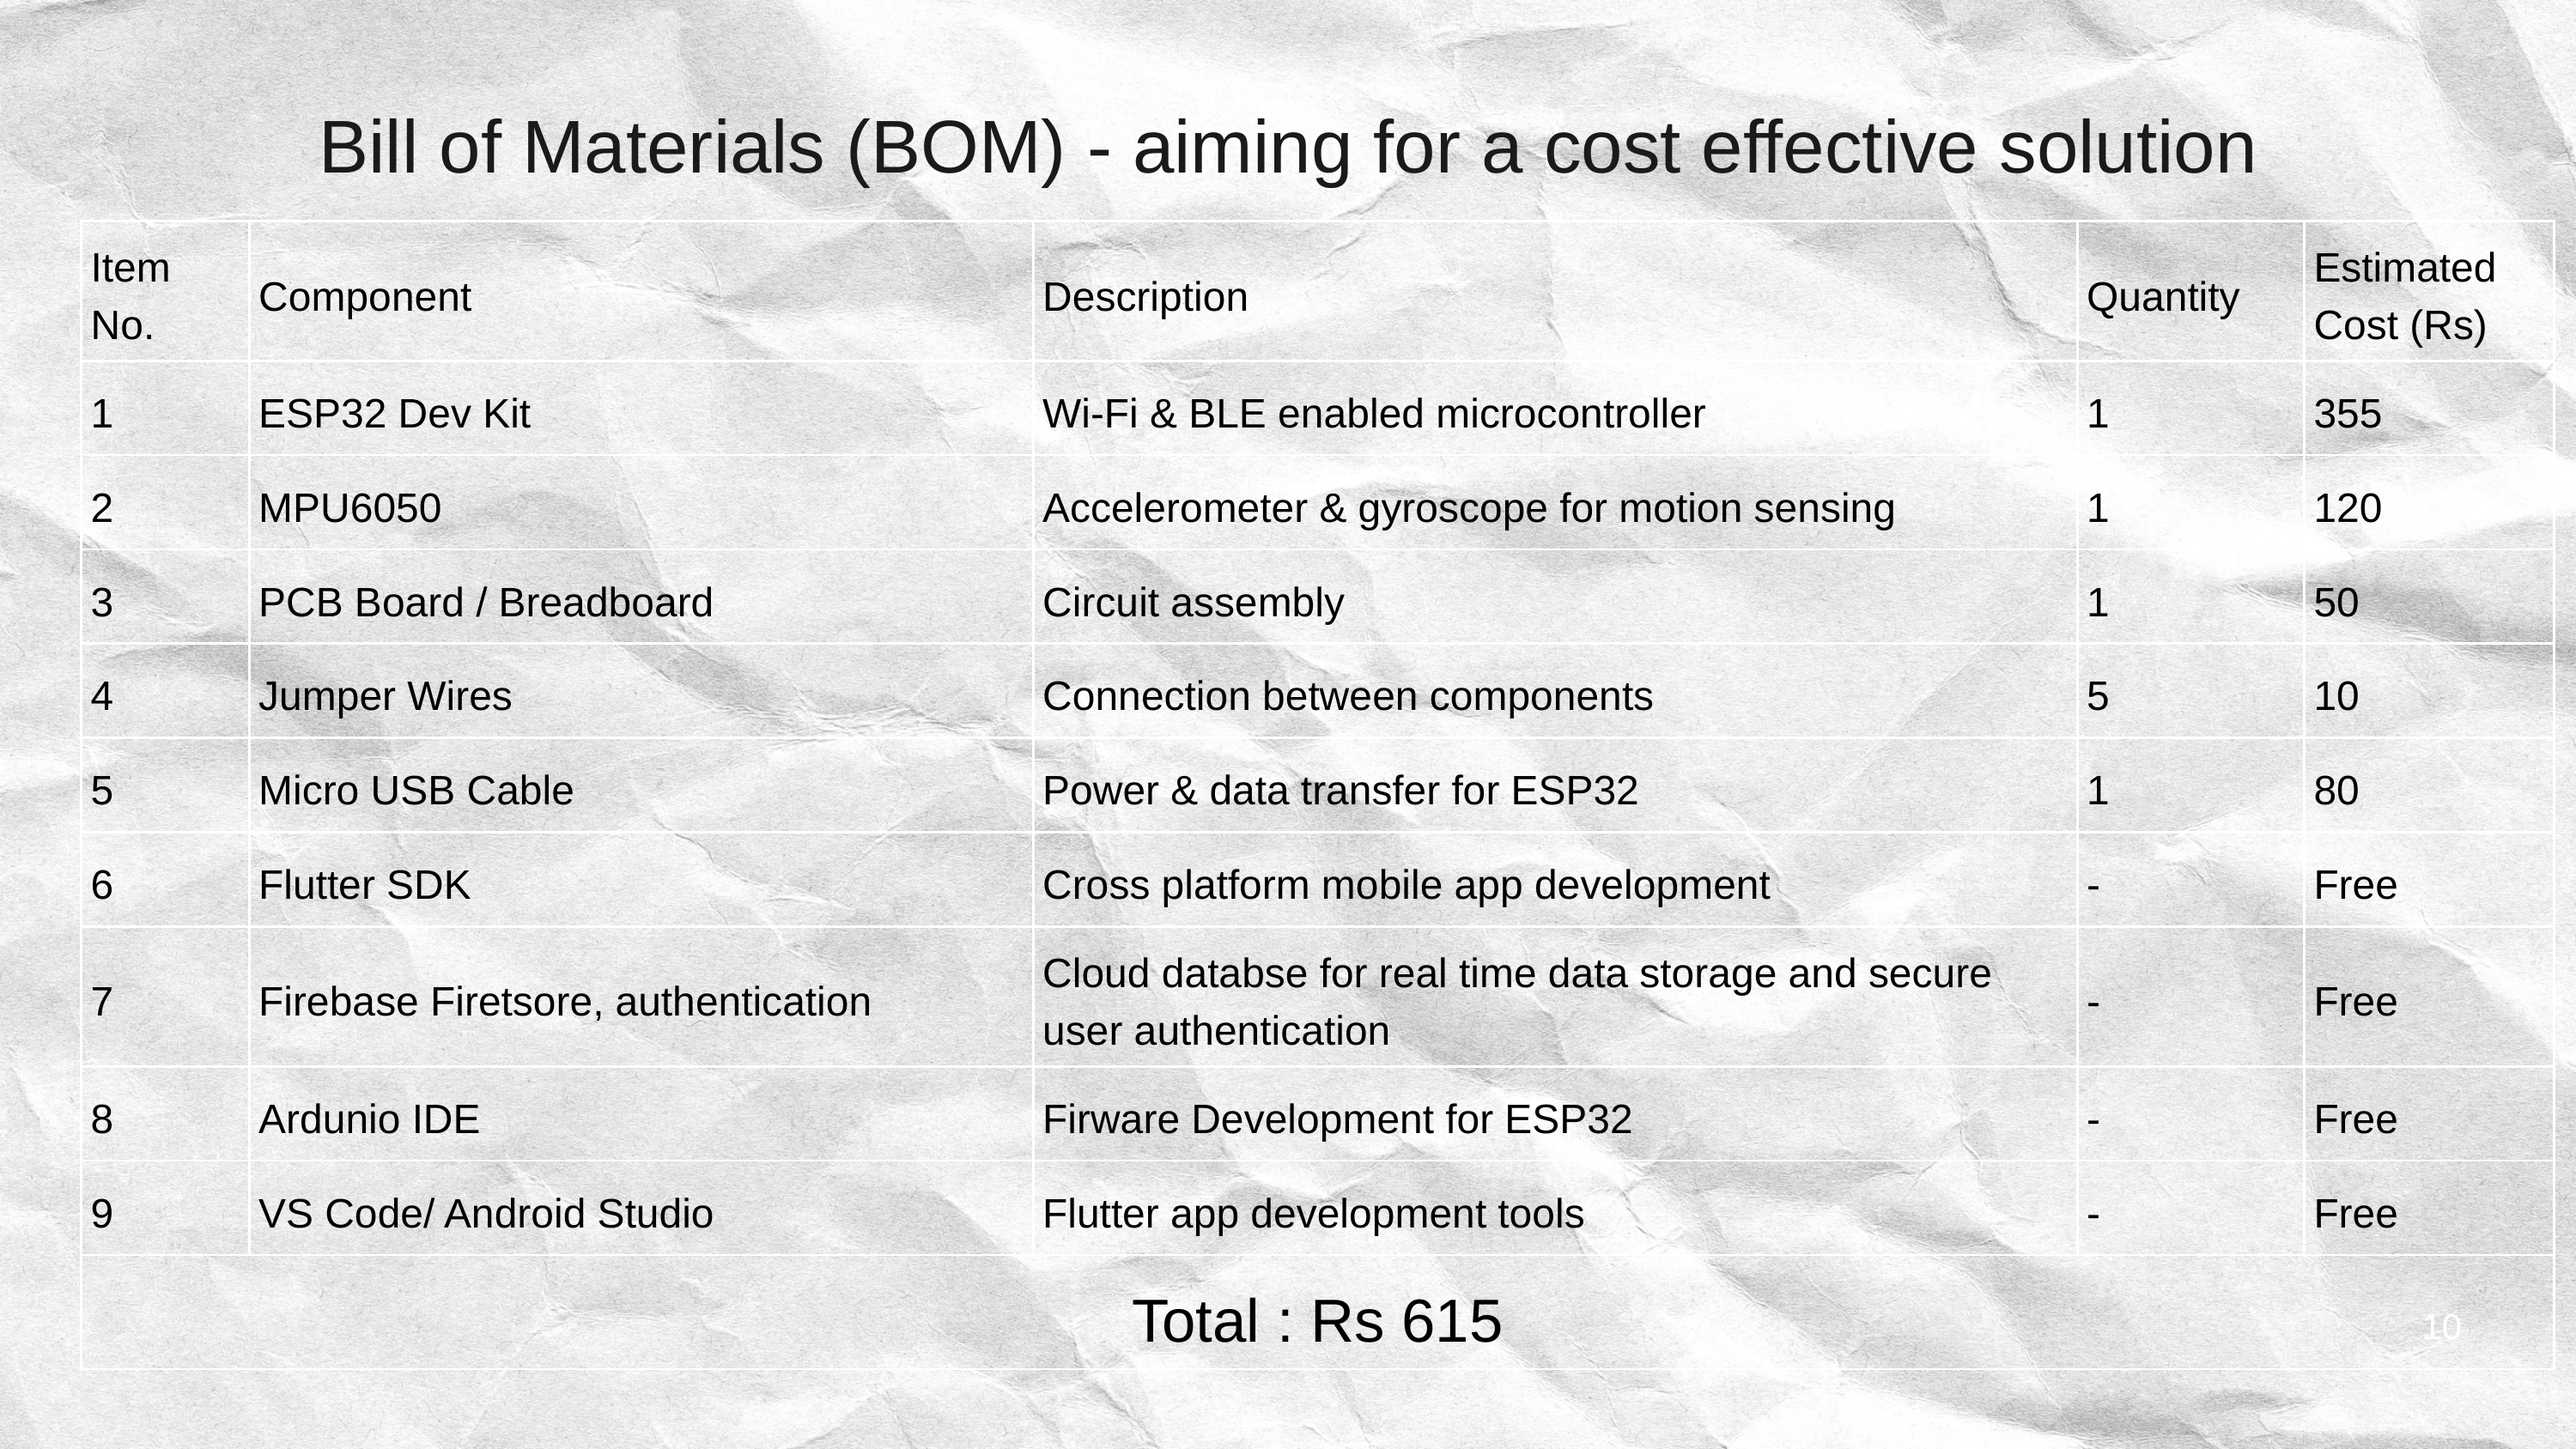

Bill of Materials (BOM) - aiming for a cost effective solution
| Item No. | Component | Description | Quantity | Estimated Cost (Rs) |
| --- | --- | --- | --- | --- |
| 1 | ESP32 Dev Kit | Wi-Fi & BLE enabled microcontroller | 1 | 355 |
| 2 | MPU6050 | Accelerometer & gyroscope for motion sensing | 1 | 120 |
| 3 | PCB Board / Breadboard | Circuit assembly | 1 | 50 |
| 4 | Jumper Wires | Connection between components | 5 | 10 |
| 5 | Micro USB Cable | Power & data transfer for ESP32 | 1 | 80 |
| 6 | Flutter SDK | Cross platform mobile app development | - | Free |
| 7 | Firebase Firetsore, authentication | Cloud databse for real time data storage and secure user authentication | - | Free |
| 8 | Ardunio IDE | Firware Development for ESP32 | - | Free |
| 9 | VS Code/ Android Studio | Flutter app development tools | - | Free |
| Total : Rs 615 | Total : Rs 615 | Total : Rs 615 | Total : Rs 615 | Total : Rs 615 |
10